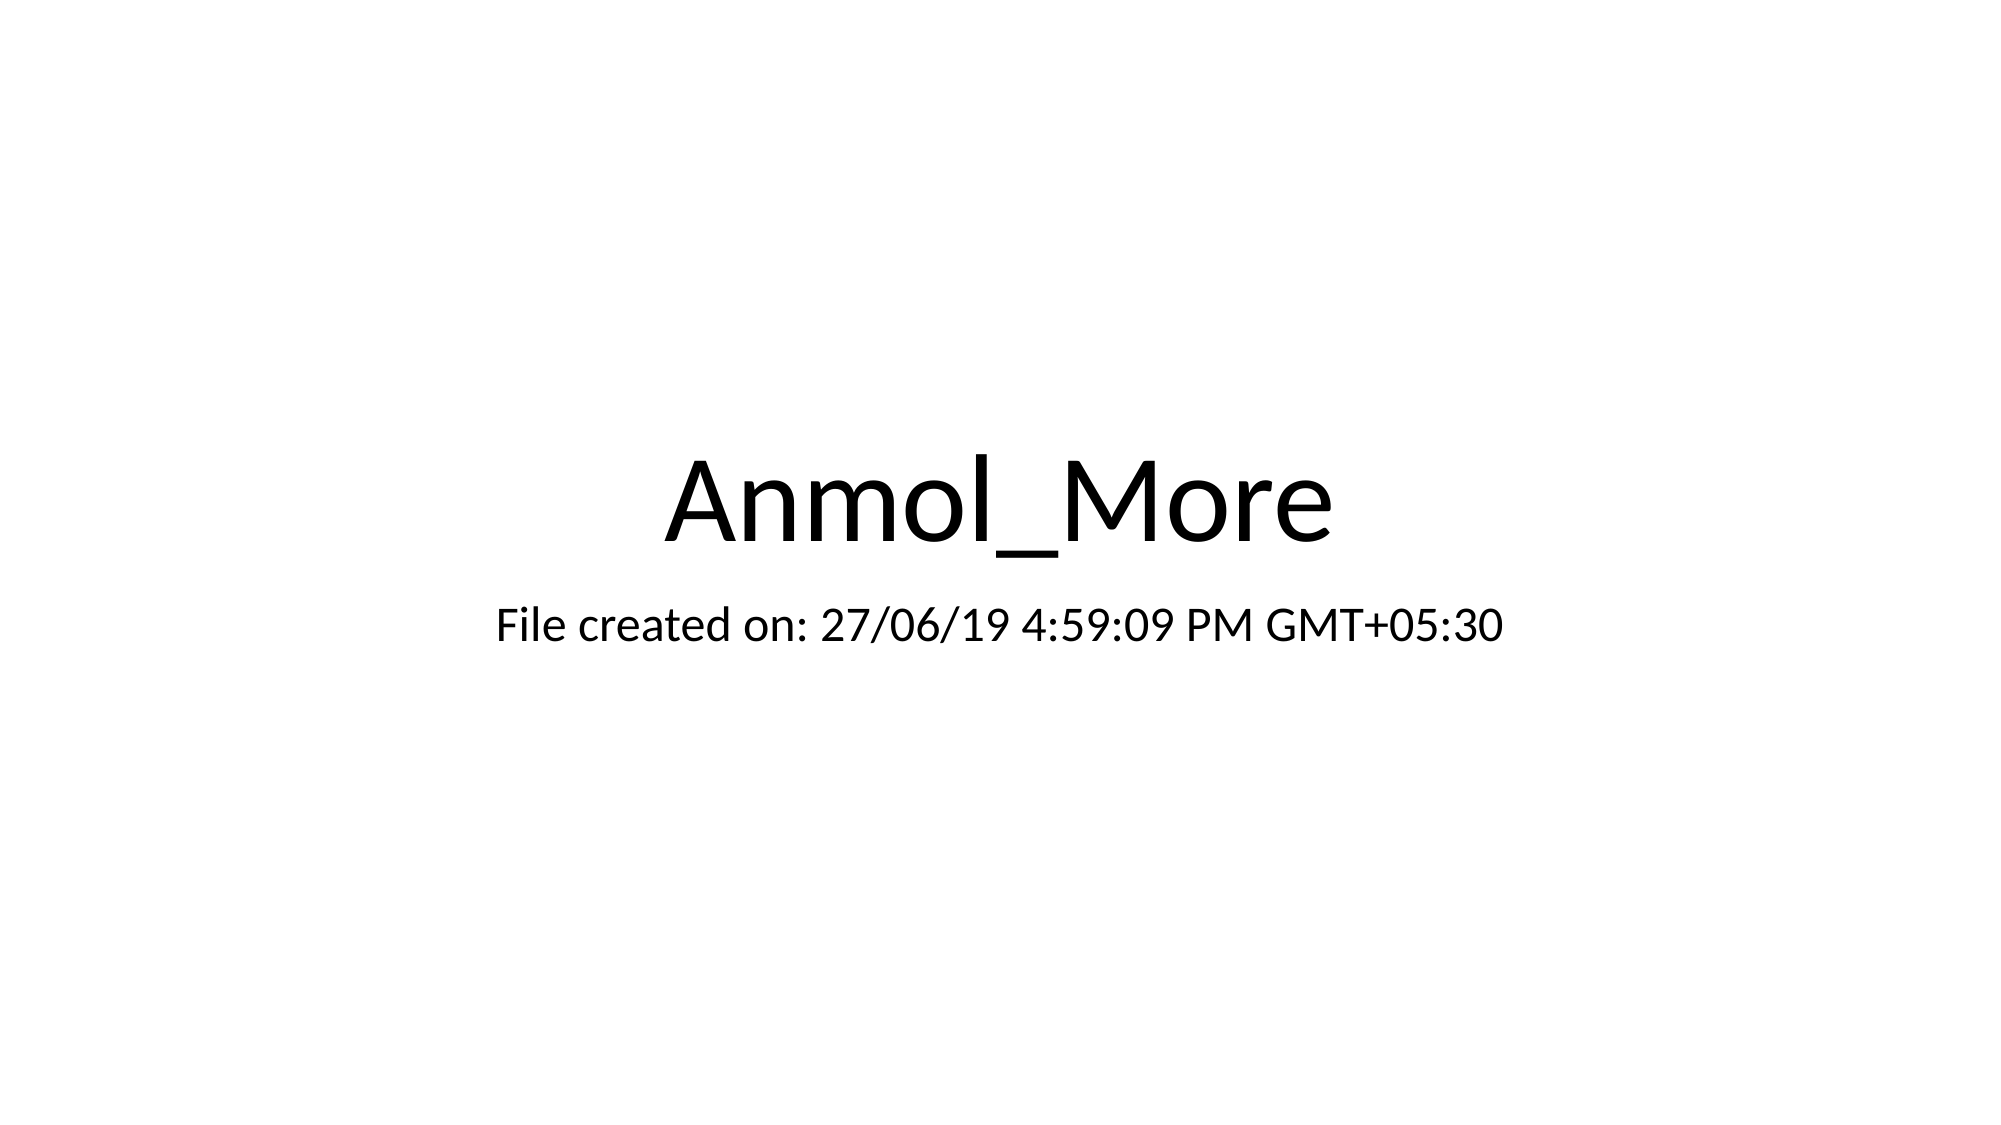

# Anmol_More
File created on: 27/06/19 4:59:09 PM GMT+05:30